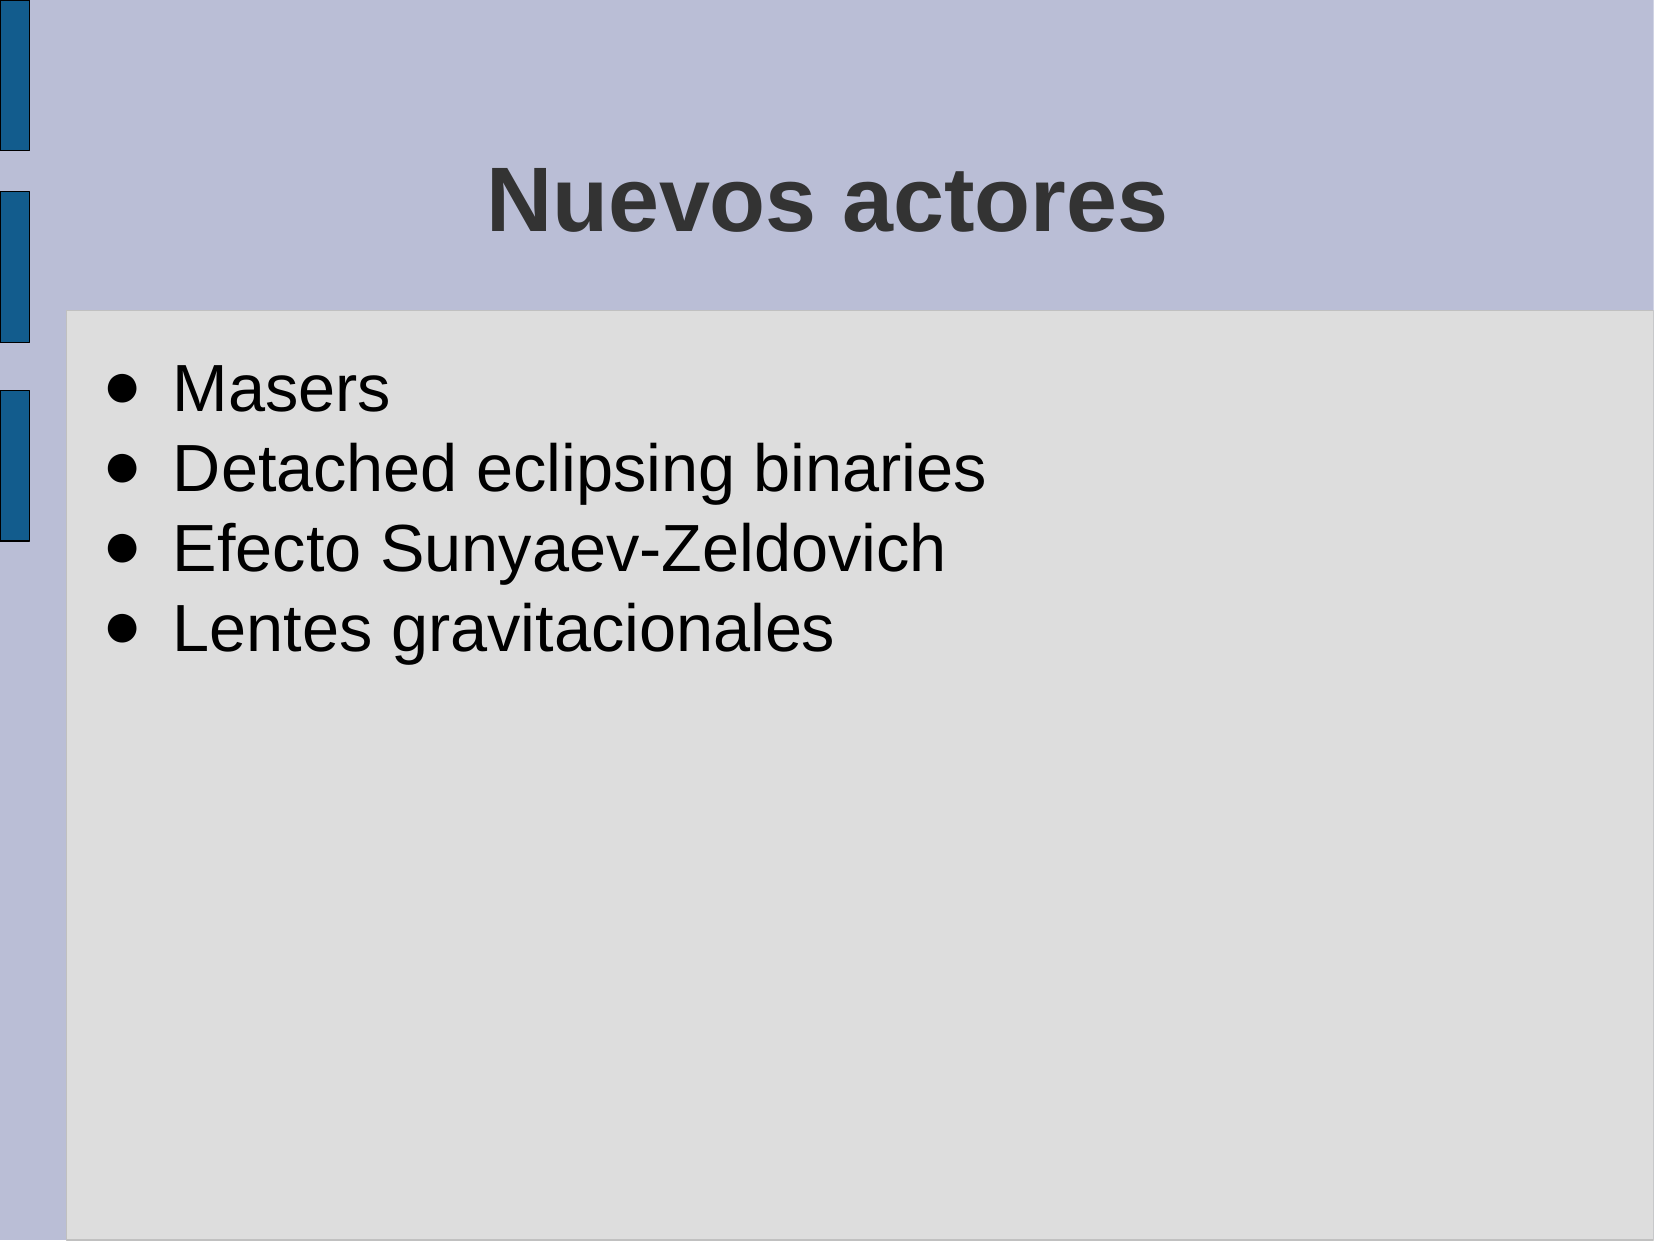

Nuevos actores
Masers
Detached eclipsing binaries
Efecto Sunyaev-Zeldovich
Lentes gravitacionales